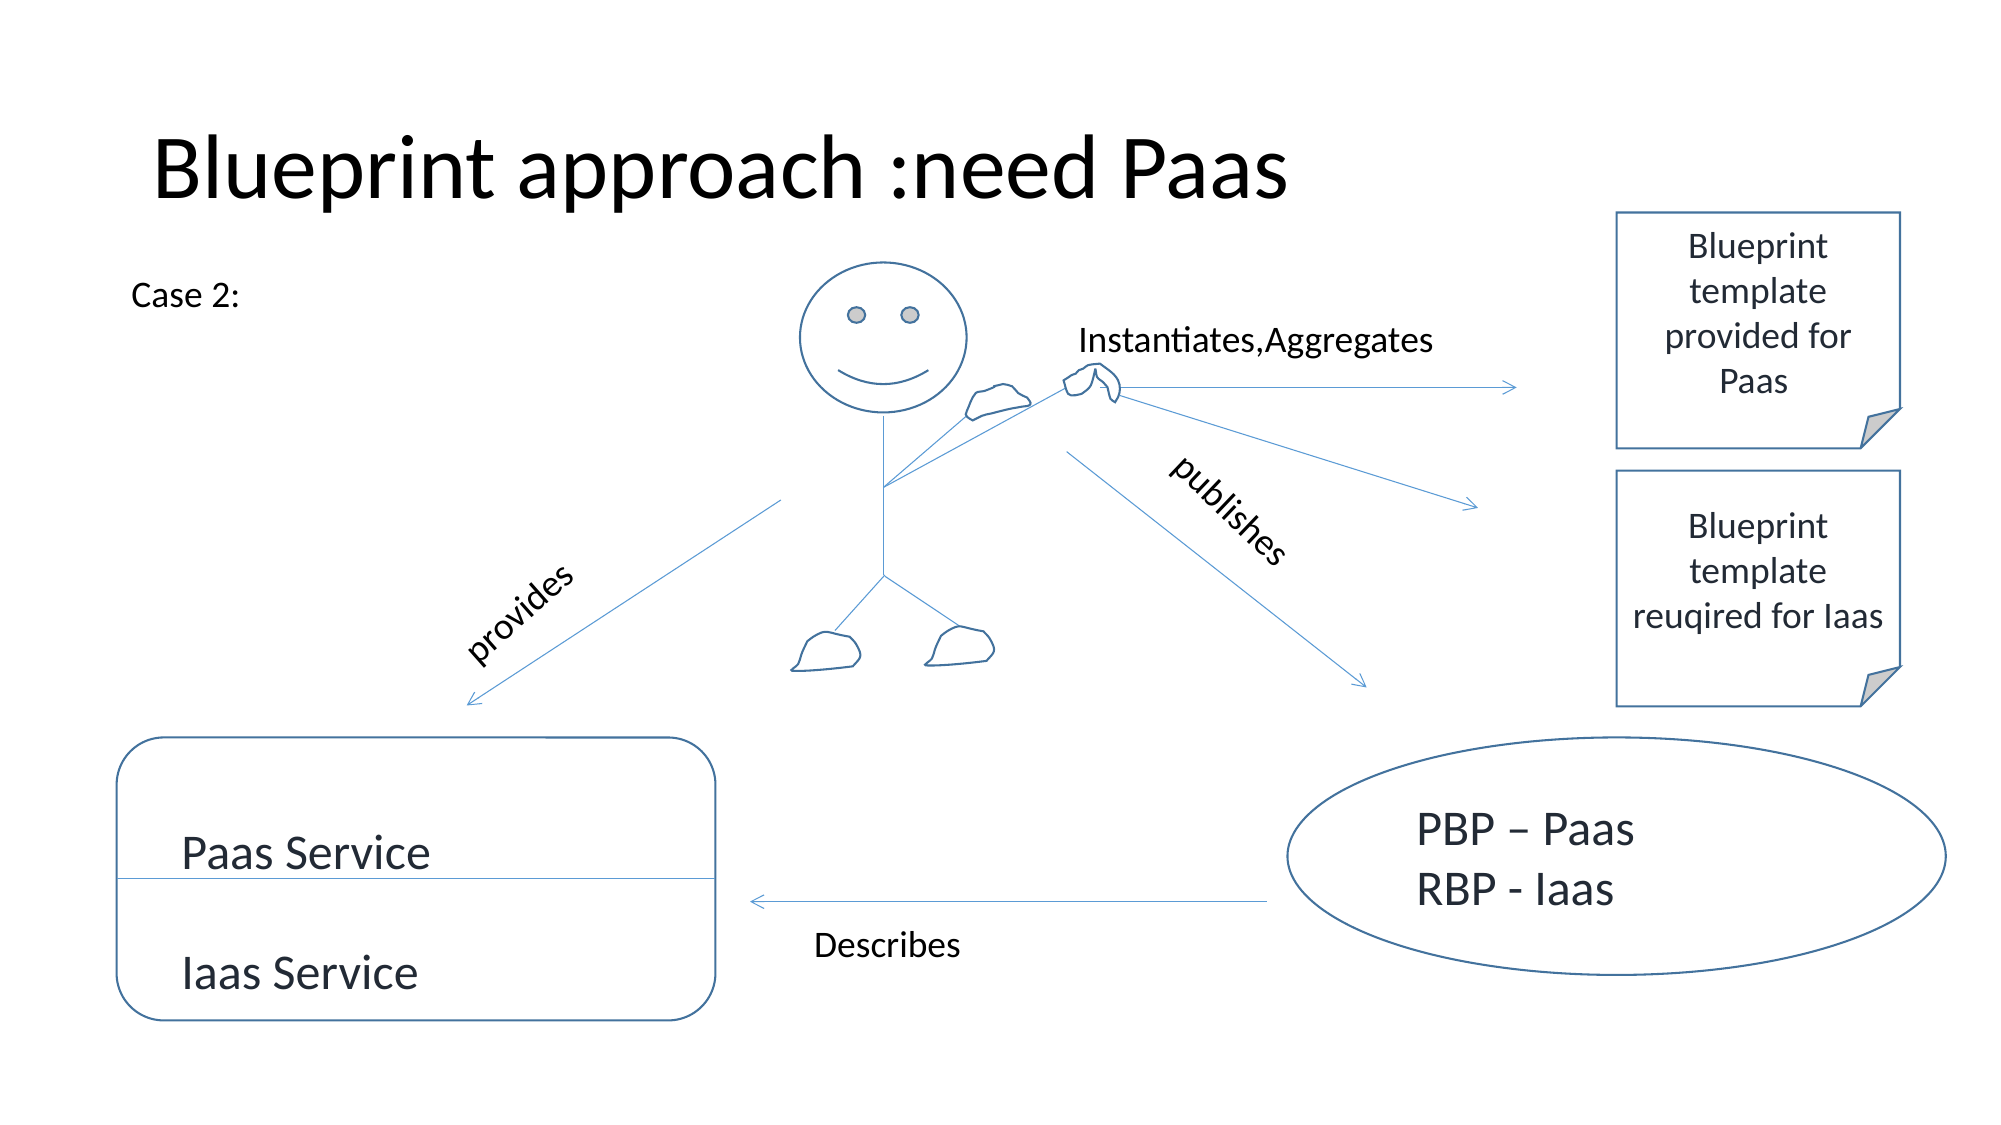

# Blueprint approach :need Paas
Blueprint template provided for Paas
Case 2:

Instantiates,Aggregates

Blueprint template reuqired for Iaas
publishes
provides

  PBP – Paas
  RBP - Iaas
Paas Service

Iaas Service
Describes